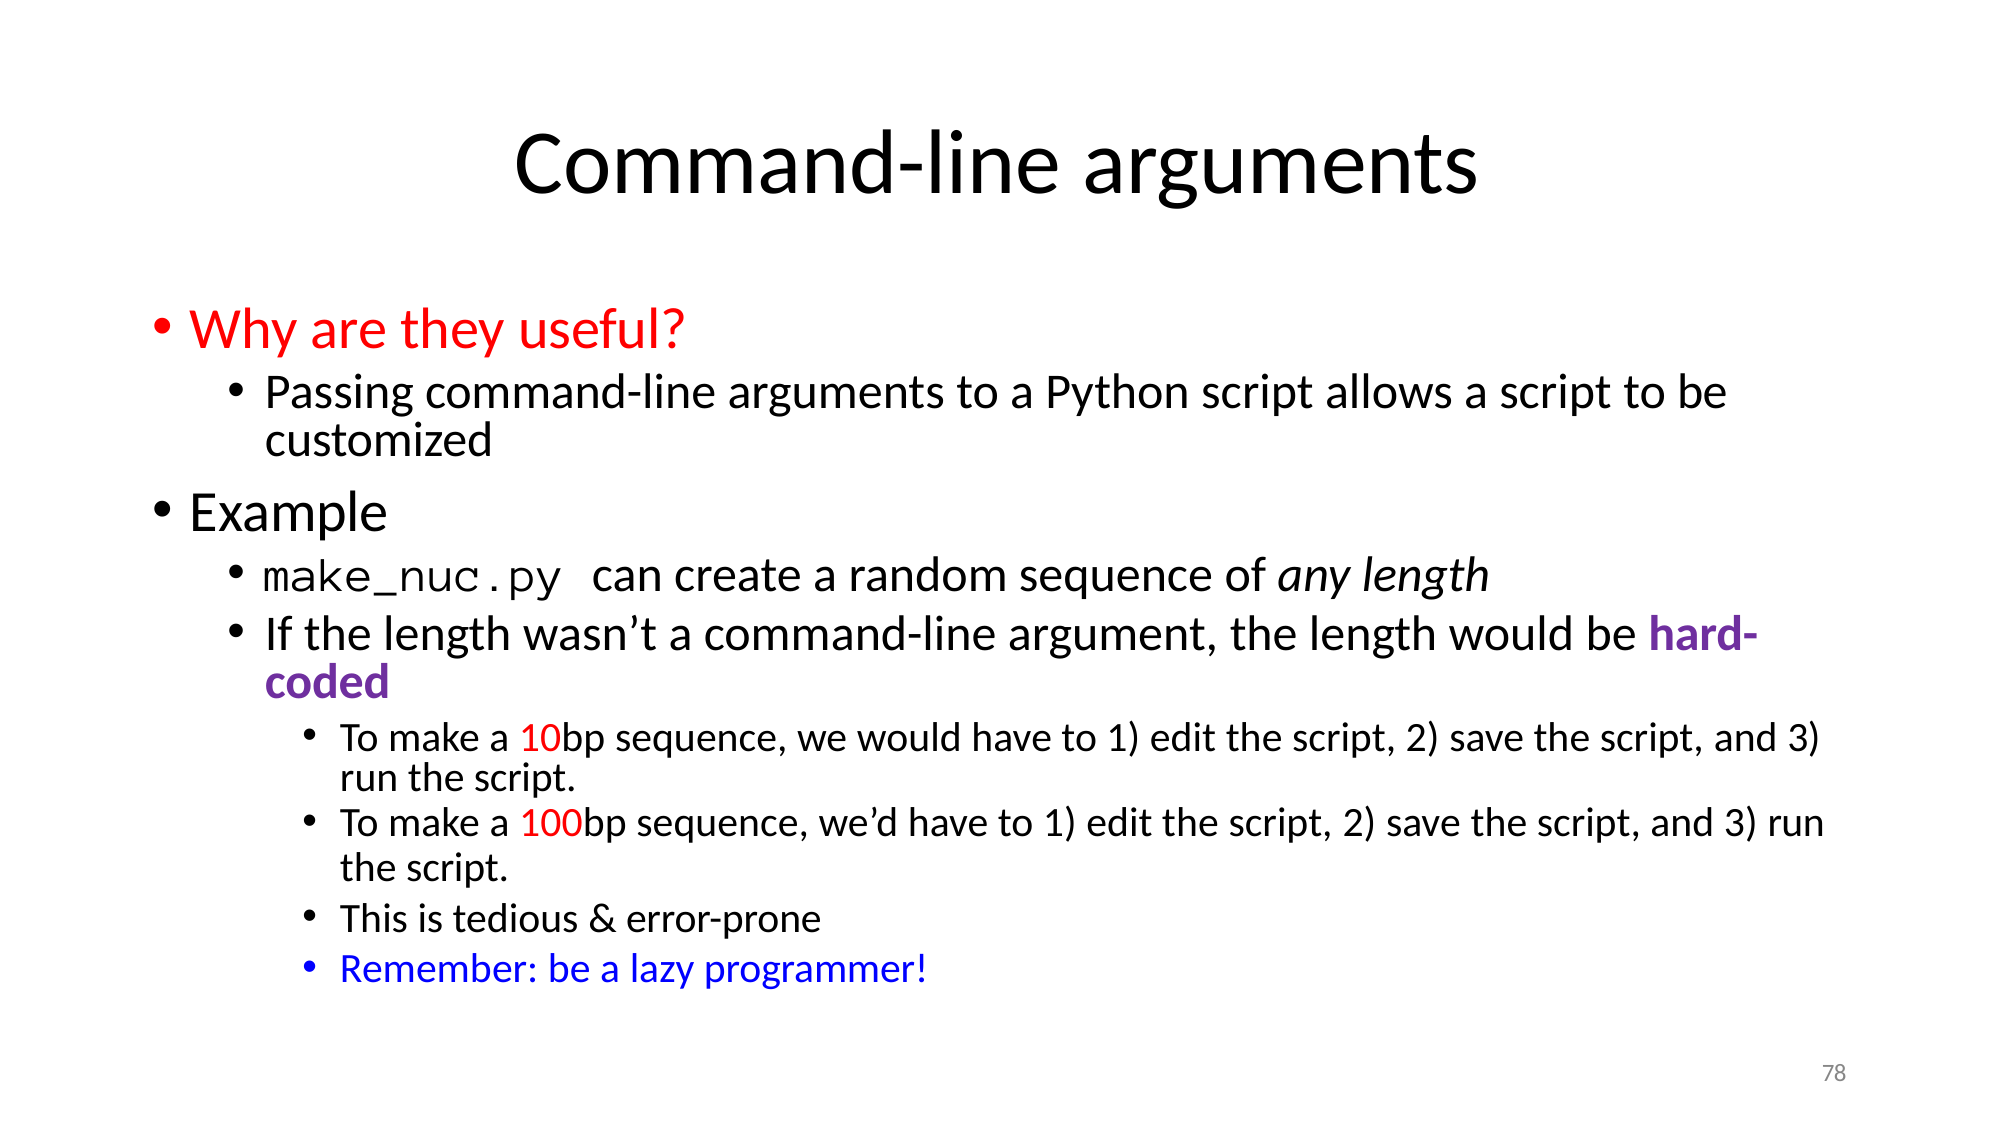

# Command-line arguments
Why are they useful?
Passing command-line arguments to a Python script allows a script to be customized
Example
make_nuc.py can create a random sequence of any length
If the length wasn’t a command-line argument, the length would be hard- coded
To make a 10bp sequence, we would have to 1) edit the script, 2) save the script, and 3) run the script.
To make a 100bp sequence, we’d have to 1) edit the script, 2) save the script, and 3) run
the script.
This is tedious & error-prone
Remember: be a lazy programmer!
78